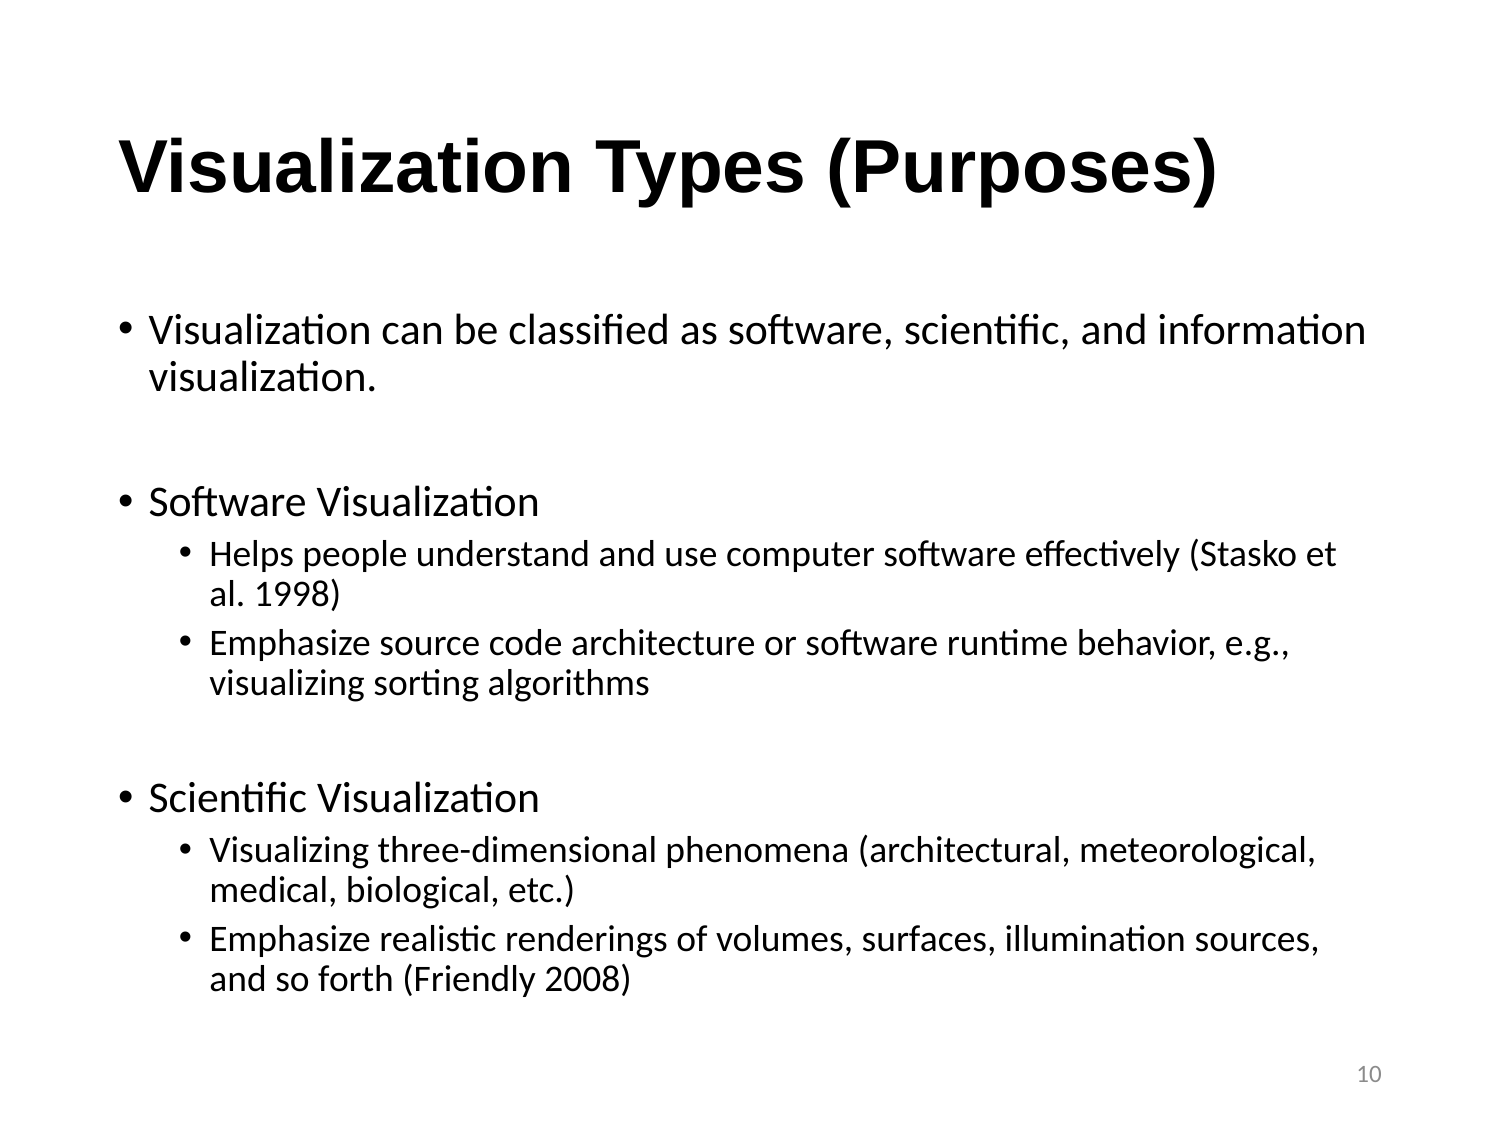

# Visualization Types (Purposes)
Visualization can be classified as software, scientific, and information visualization.

Software Visualization
Helps people understand and use computer software effectively (Stasko et al. 1998)
Emphasize source code architecture or software runtime behavior, e.g., visualizing sorting algorithms

Scientific Visualization
Visualizing three-dimensional phenomena (architectural, meteorological, medical, biological, etc.)
Emphasize realistic renderings of volumes, surfaces, illumination sources, and so forth (Friendly 2008)

10